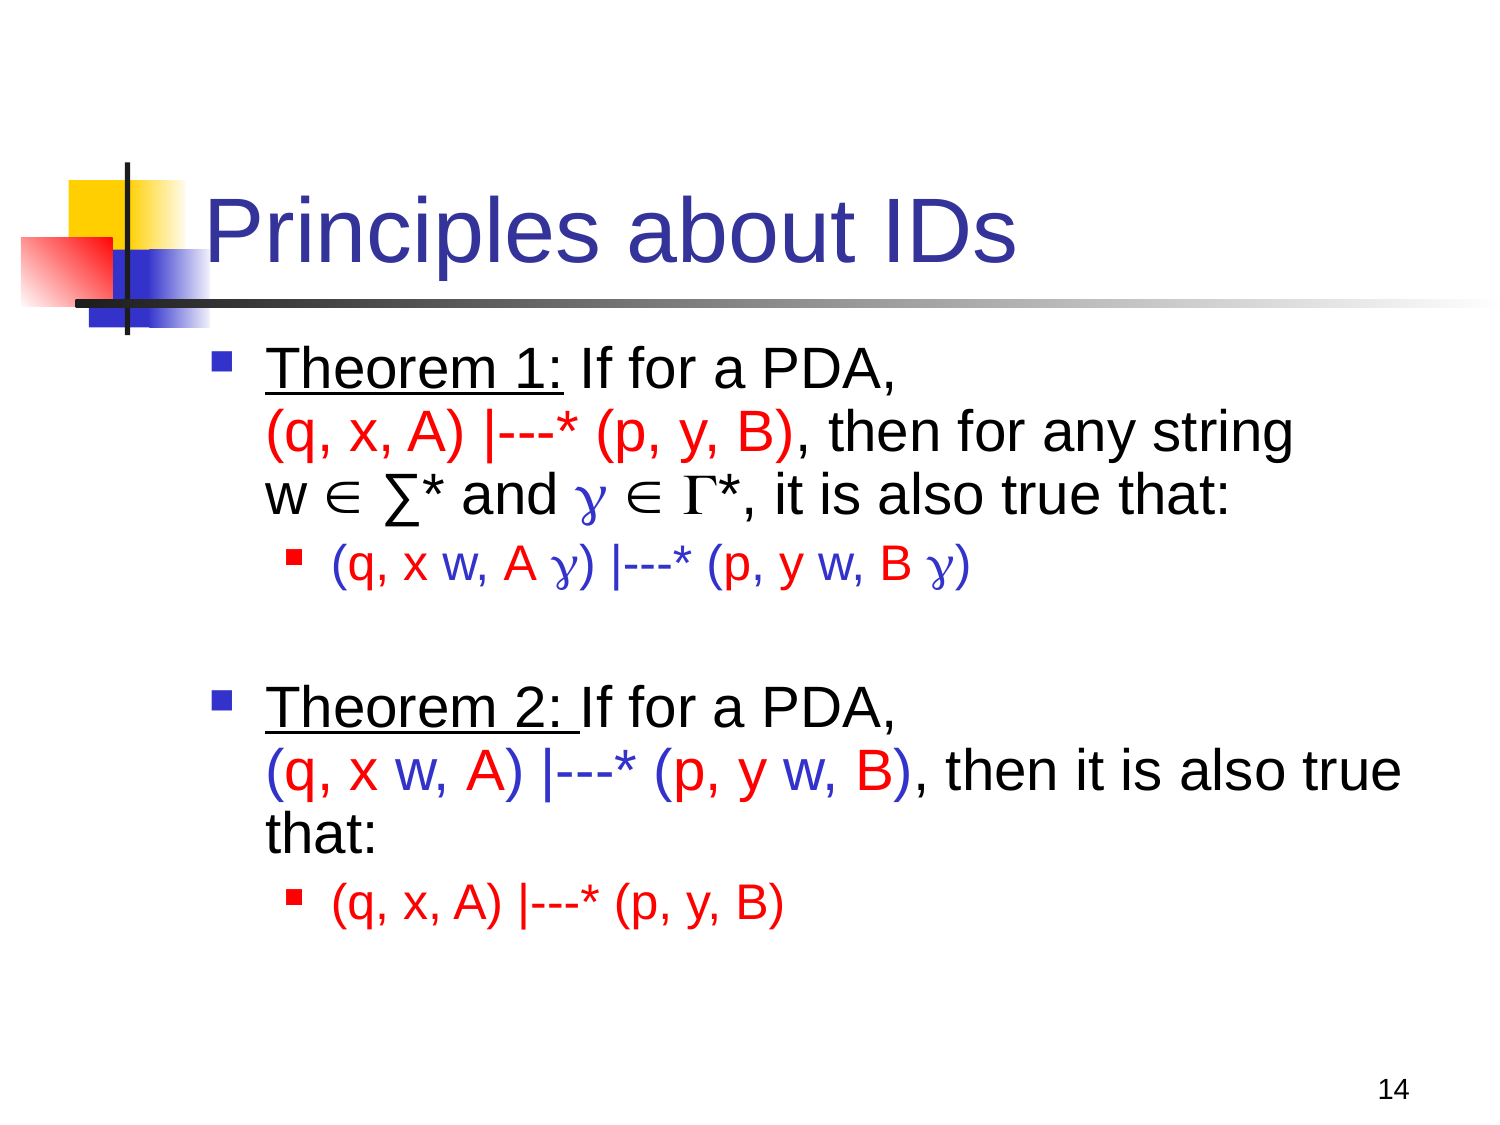

# Principles about IDs
Theorem 1: If for a PDA,
(q, x, A) |---* (p, y, B), then for any string
w ∈ ∑* and γ ∈ Γ*, it is also true that:
(q, x w, A γ) |---* (p, y w, B γ)

Theorem 2: If for a PDA,
(q, x w, A) |---* (p, y w, B), then it is also true that:
(q, x, A) |---* (p, y, B)
14